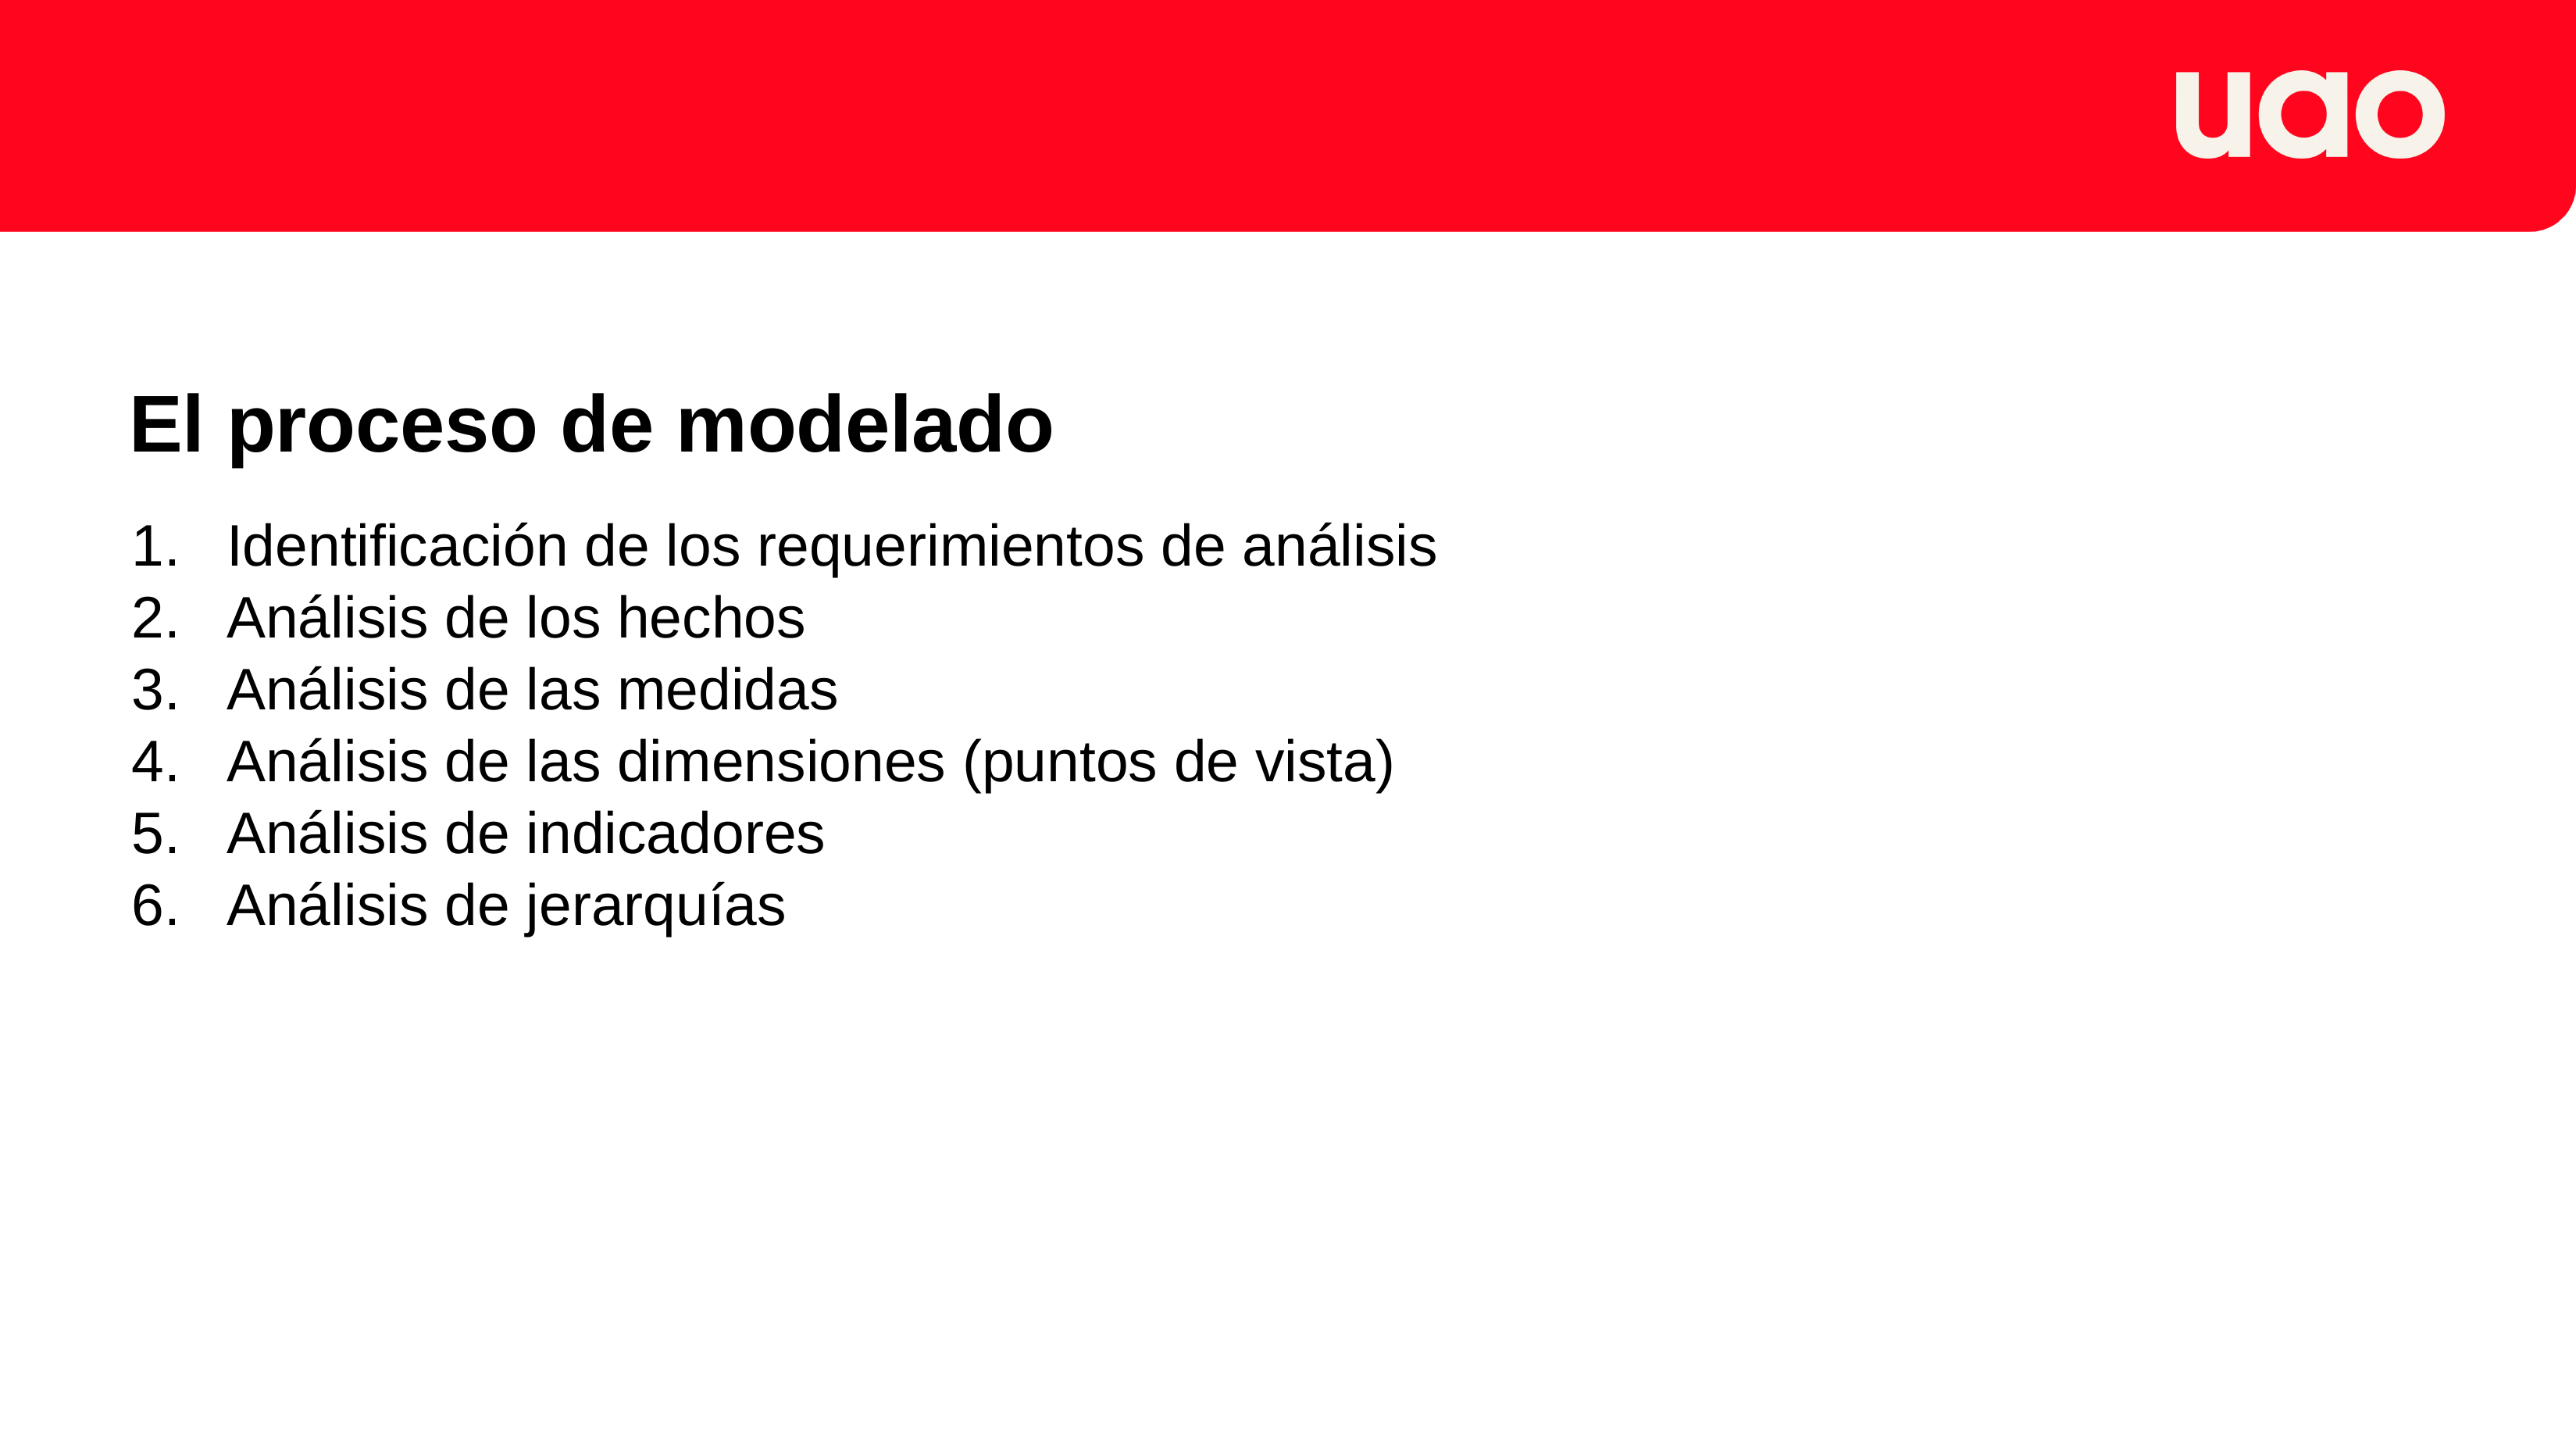

El proceso de modelado
Identificación de los requerimientos de análisis
Análisis de los hechos
Análisis de las medidas
Análisis de las dimensiones (puntos de vista)
Análisis de indicadores
Análisis de jerarquías